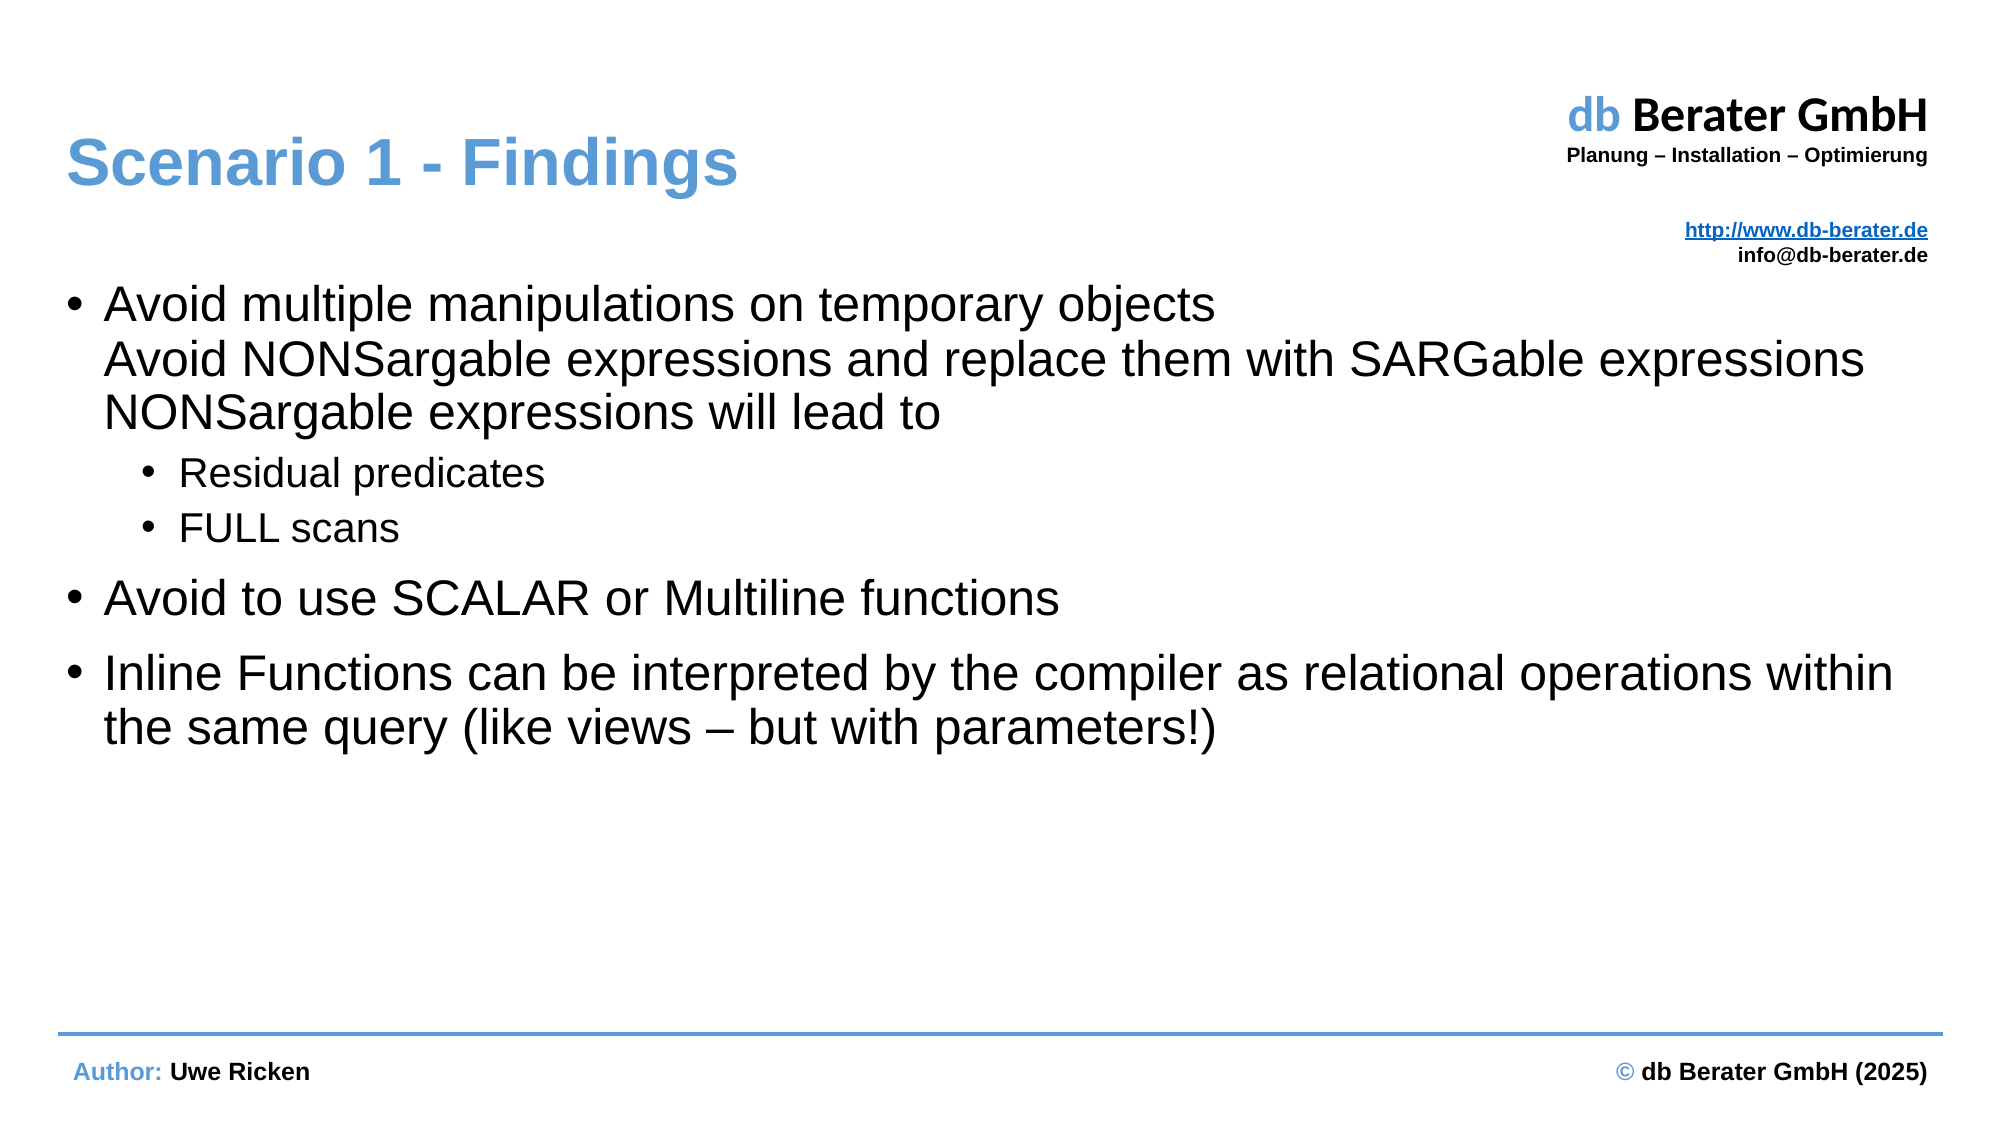

# Scenario 1 - Findings
Avoid multiple manipulations on temporary objects
Avoid NONSargable expressions and replace them with SARGable expressions
NONSargable expressions will lead to
Residual predicates
FULL scans
Avoid to use SCALAR or Multiline functions
Inline Functions can be interpreted by the compiler as relational operations within the same query (like views – but with parameters!)